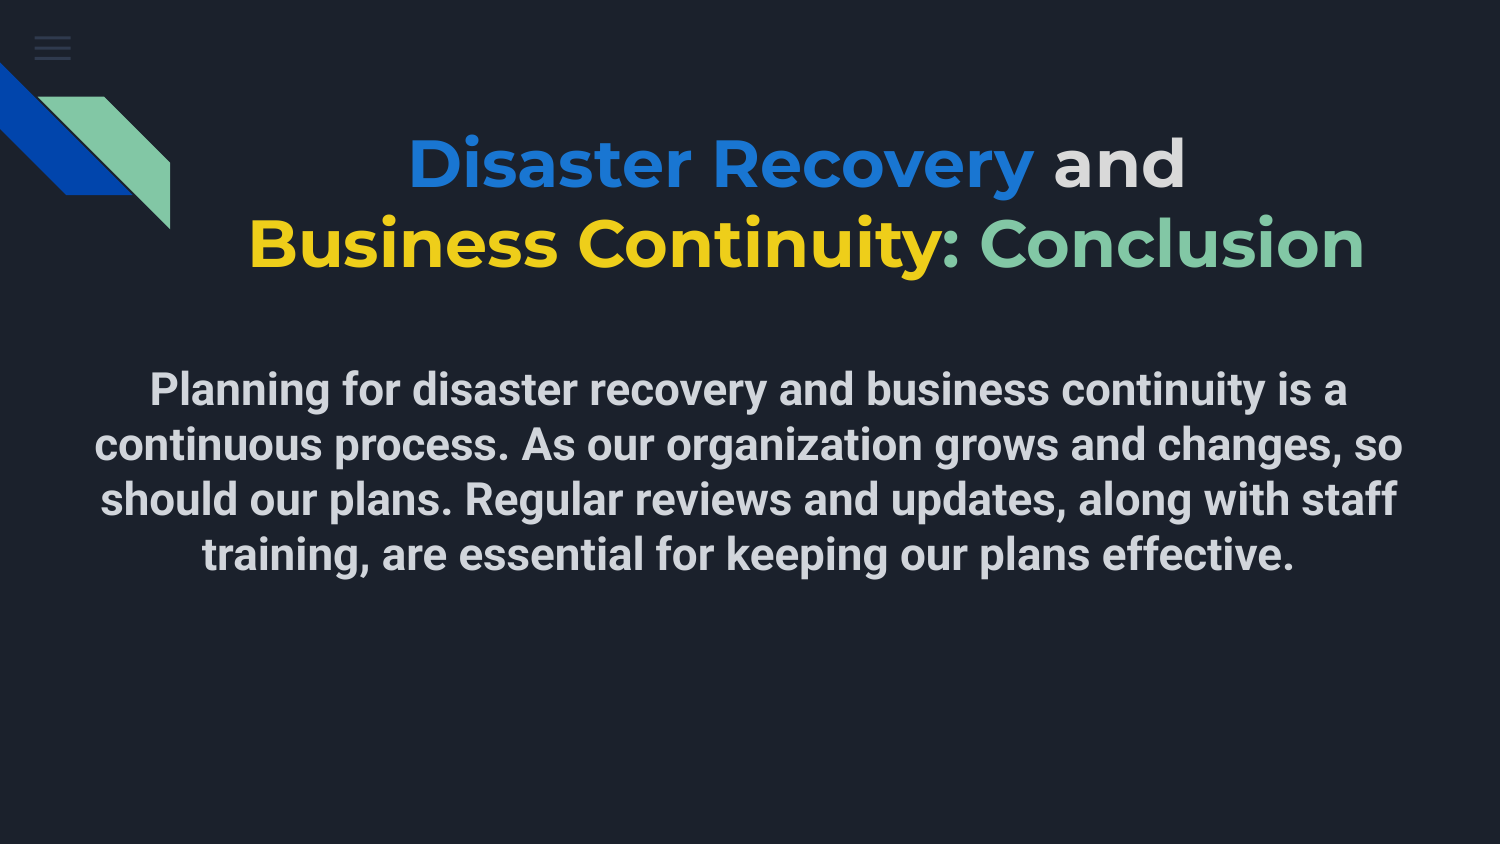

# Disaster Recovery and
Business Continuity: Conclusion
Planning for disaster recovery and business continuity is a continuous process. As our organization grows and changes, so should our plans. Regular reviews and updates, along with staff training, are essential for keeping our plans effective.